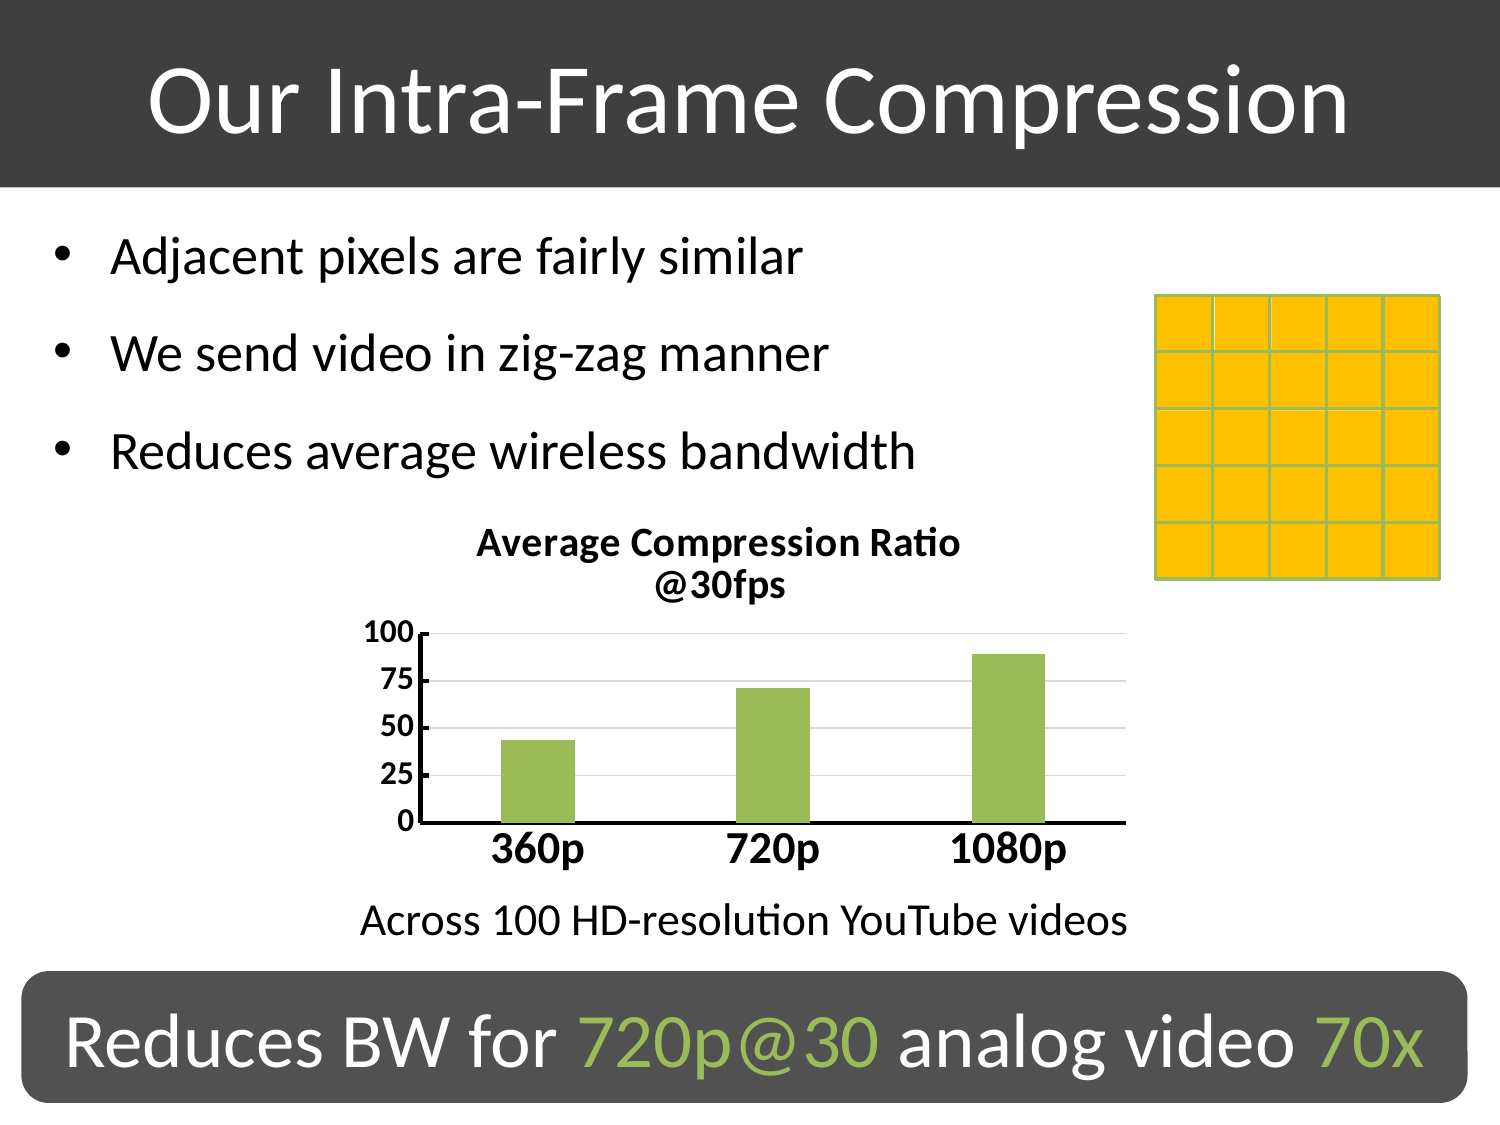

Our Intra-Frame Compression
Adjacent pixels are fairly similar
We send video in zig-zag manner
Reduces average wireless bandwidth

### Chart: Average Compression Ratio @30fps

| Category | Average Compression Ratio @ 30fps |
|---|---|
| 360p | 44.0 |
| 720p | 71.0 |
| 1080p | 89.0 |

Across 100 HD-resolution YouTube videos
Reduces BW for 720p@30 analog video 70x